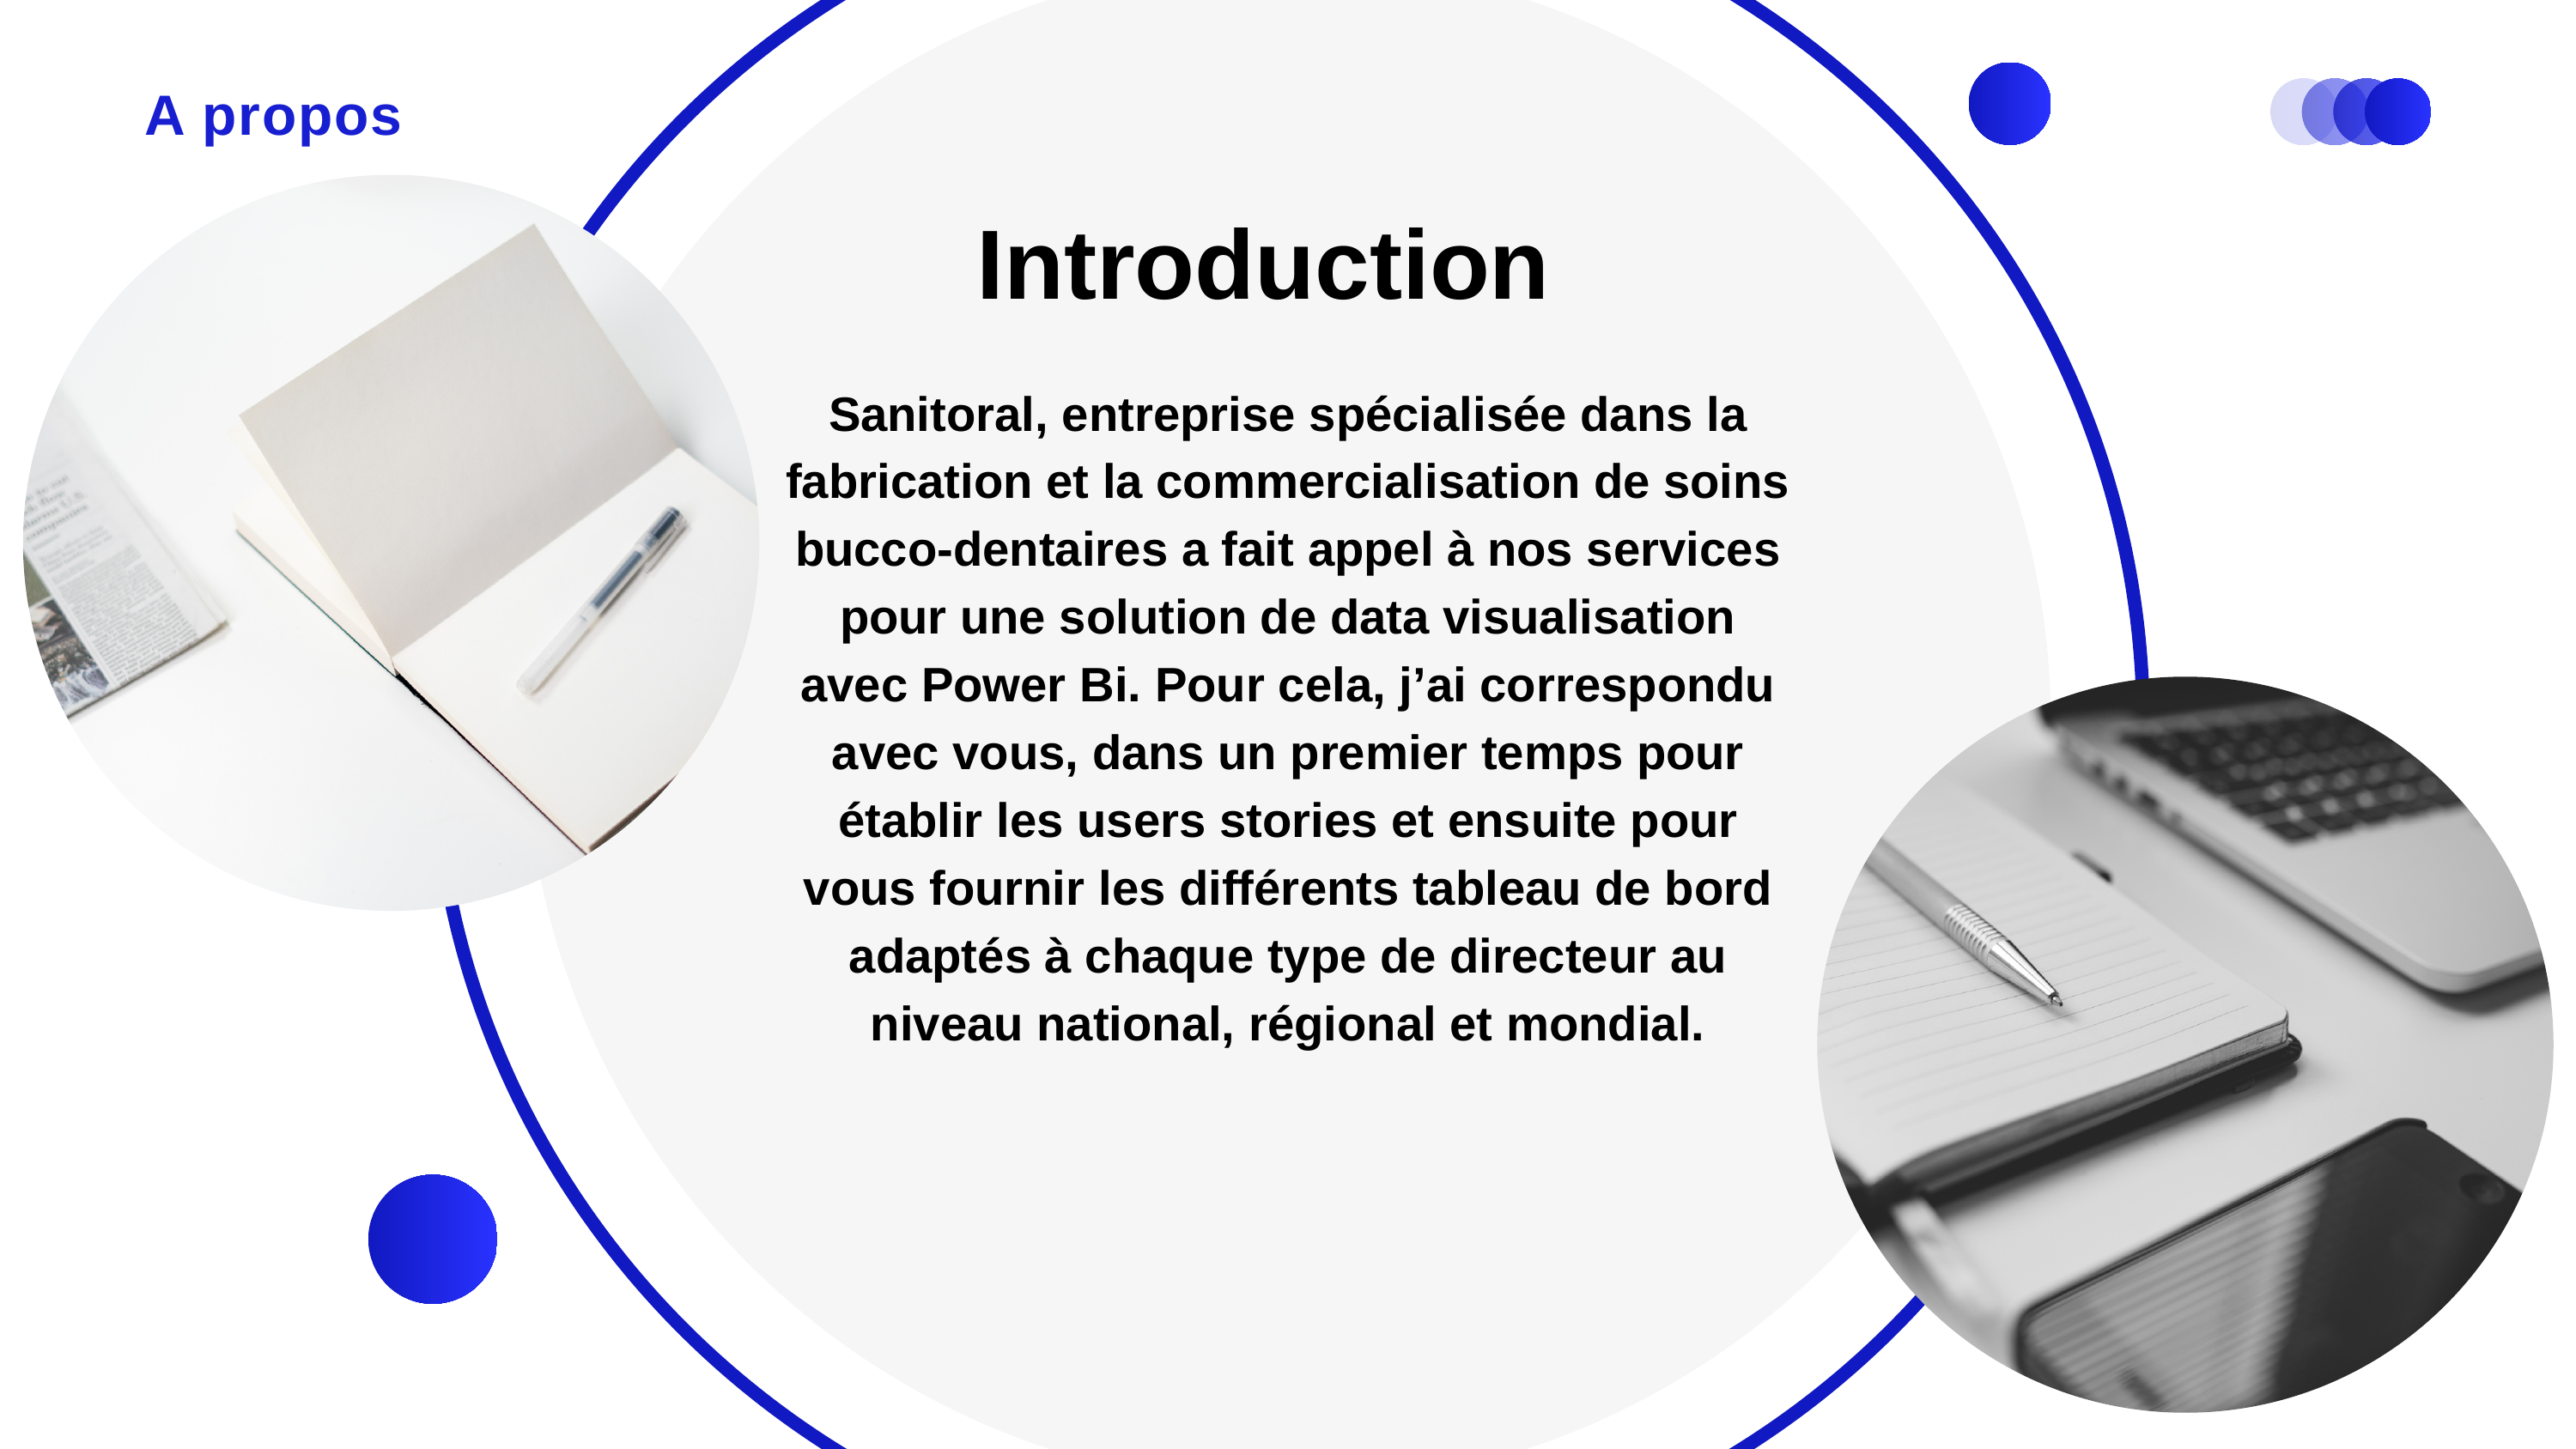

A propos

Introduction
Sanitoral, entreprise spécialisée dans la fabrication et la commercialisation de soins bucco-dentaires a fait appel à nos services pour une solution de data visualisation avec Power Bi. Pour cela, j’ai correspondu avec vous, dans un premier temps pour établir les users stories et ensuite pour vous fournir les différents tableau de bord adaptés à chaque type de directeur au niveau national, régional et mondial.